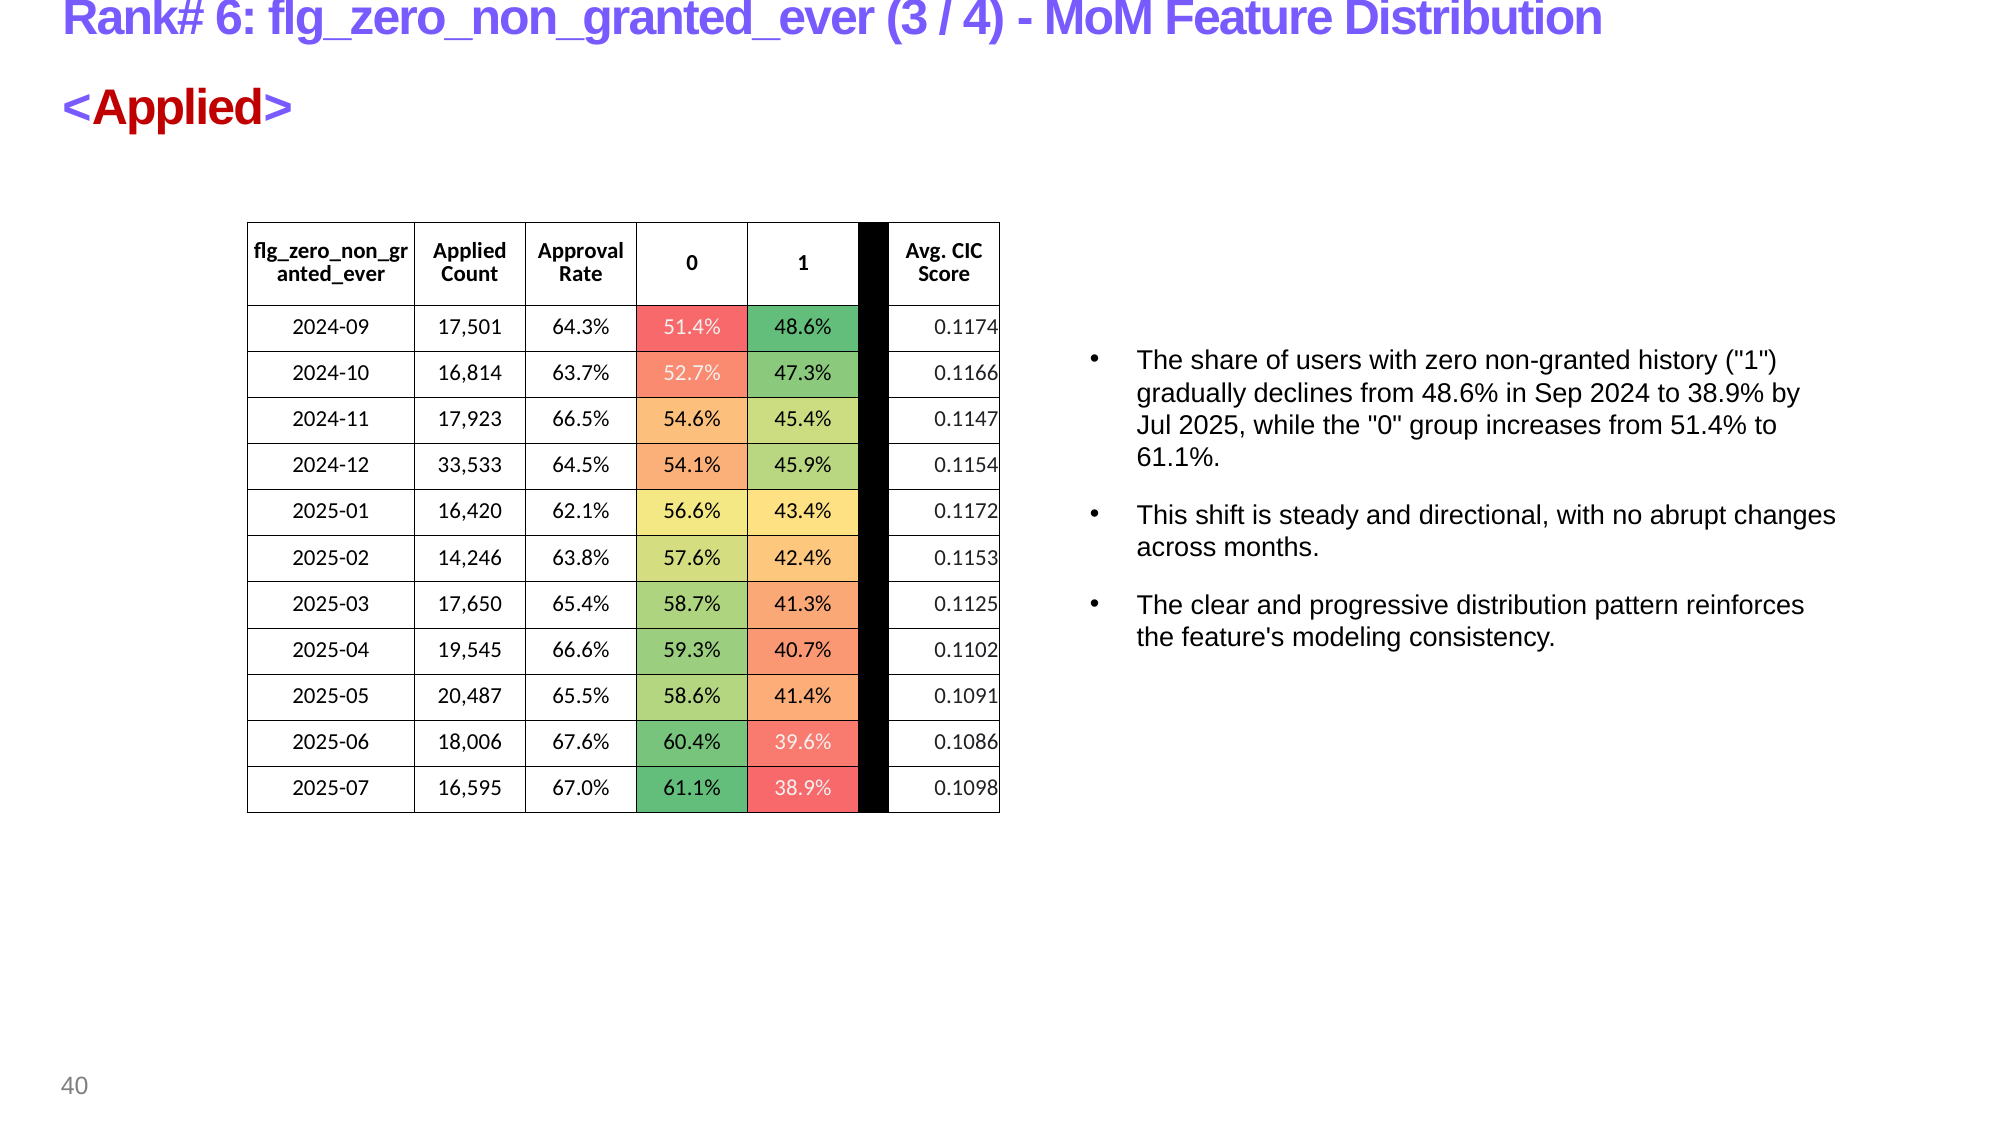

# Rank# 6: flg_zero_non_granted_ever (3 / 4) - MoM Feature Distribution <Applied>​

| flg\_zero\_non\_granted\_ever | Applied Count | Approval Rate | 0 | 1 |  | Avg. CIC Score |
| --- | --- | --- | --- | --- | --- | --- |
| 2024-09 | 17,501 | 64.3% | 51.4% | 48.6% |  | 0.1174 |
| 2024-10 | 16,814 | 63.7% | 52.7% | 47.3% |  | 0.1166 |
| 2024-11 | 17,923 | 66.5% | 54.6% | 45.4% |  | 0.1147 |
| 2024-12 | 33,533 | 64.5% | 54.1% | 45.9% |  | 0.1154 |
| 2025-01 | 16,420 | 62.1% | 56.6% | 43.4% |  | 0.1172 |
| 2025-02 | 14,246 | 63.8% | 57.6% | 42.4% |  | 0.1153 |
| 2025-03 | 17,650 | 65.4% | 58.7% | 41.3% |  | 0.1125 |
| 2025-04 | 19,545 | 66.6% | 59.3% | 40.7% |  | 0.1102 |
| 2025-05 | 20,487 | 65.5% | 58.6% | 41.4% |  | 0.1091 |
| 2025-06 | 18,006 | 67.6% | 60.4% | 39.6% |  | 0.1086 |
| 2025-07 | 16,595 | 67.0% | 61.1% | 38.9% |  | 0.1098 |
The share of users with zero non-granted history ("1") gradually declines from 48.6% in Sep 2024 to 38.9% by Jul 2025, while the "0" group increases from 51.4% to 61.1%.
This shift is steady and directional, with no abrupt changes across months.
The clear and progressive distribution pattern reinforces the feature's modeling consistency.
40